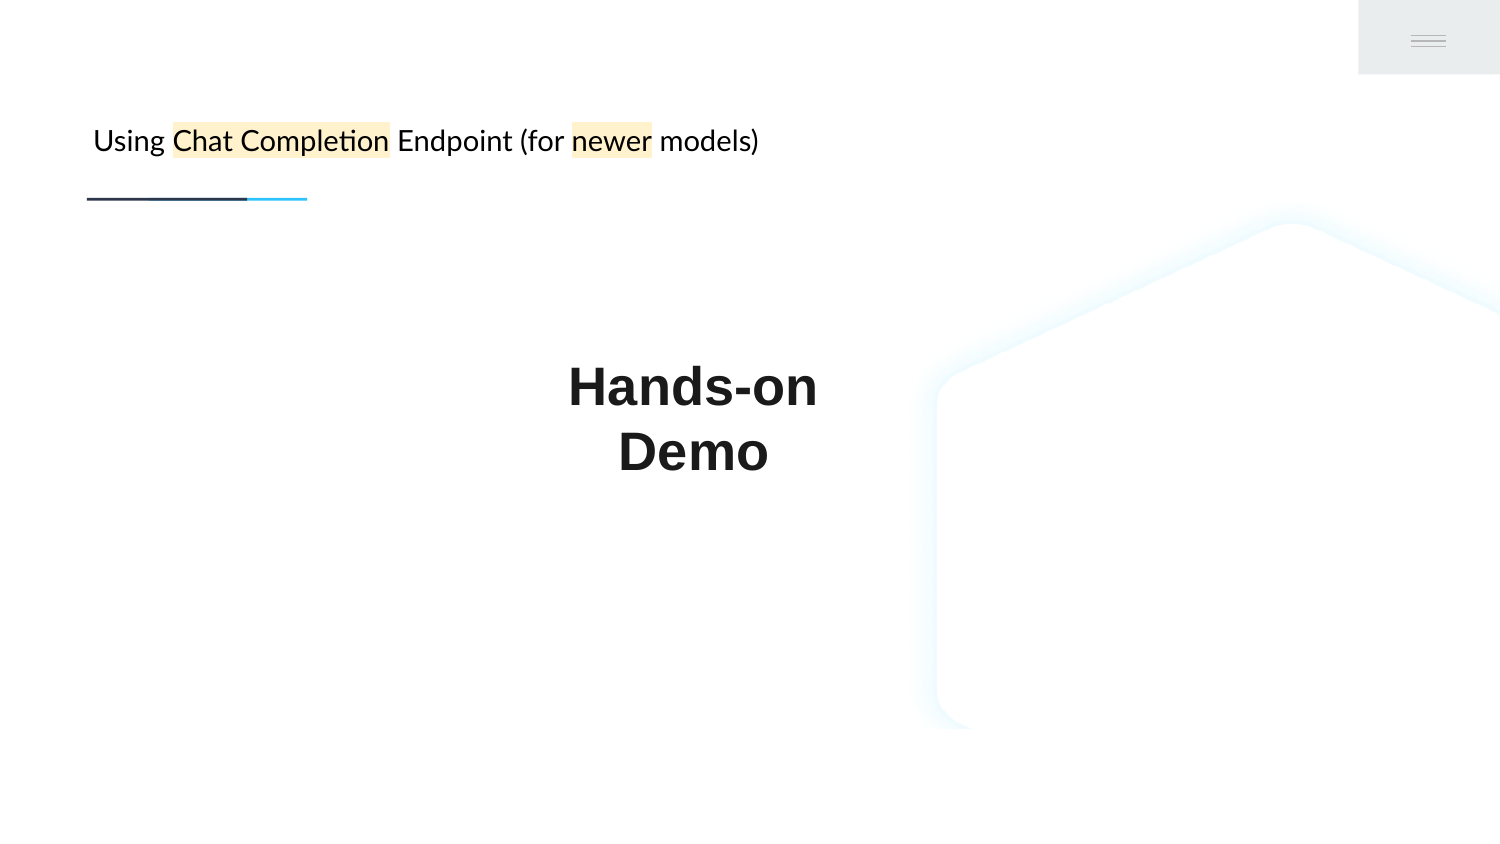

Using Chat Completion Endpoint (for newer models)
# Hands-on Demo